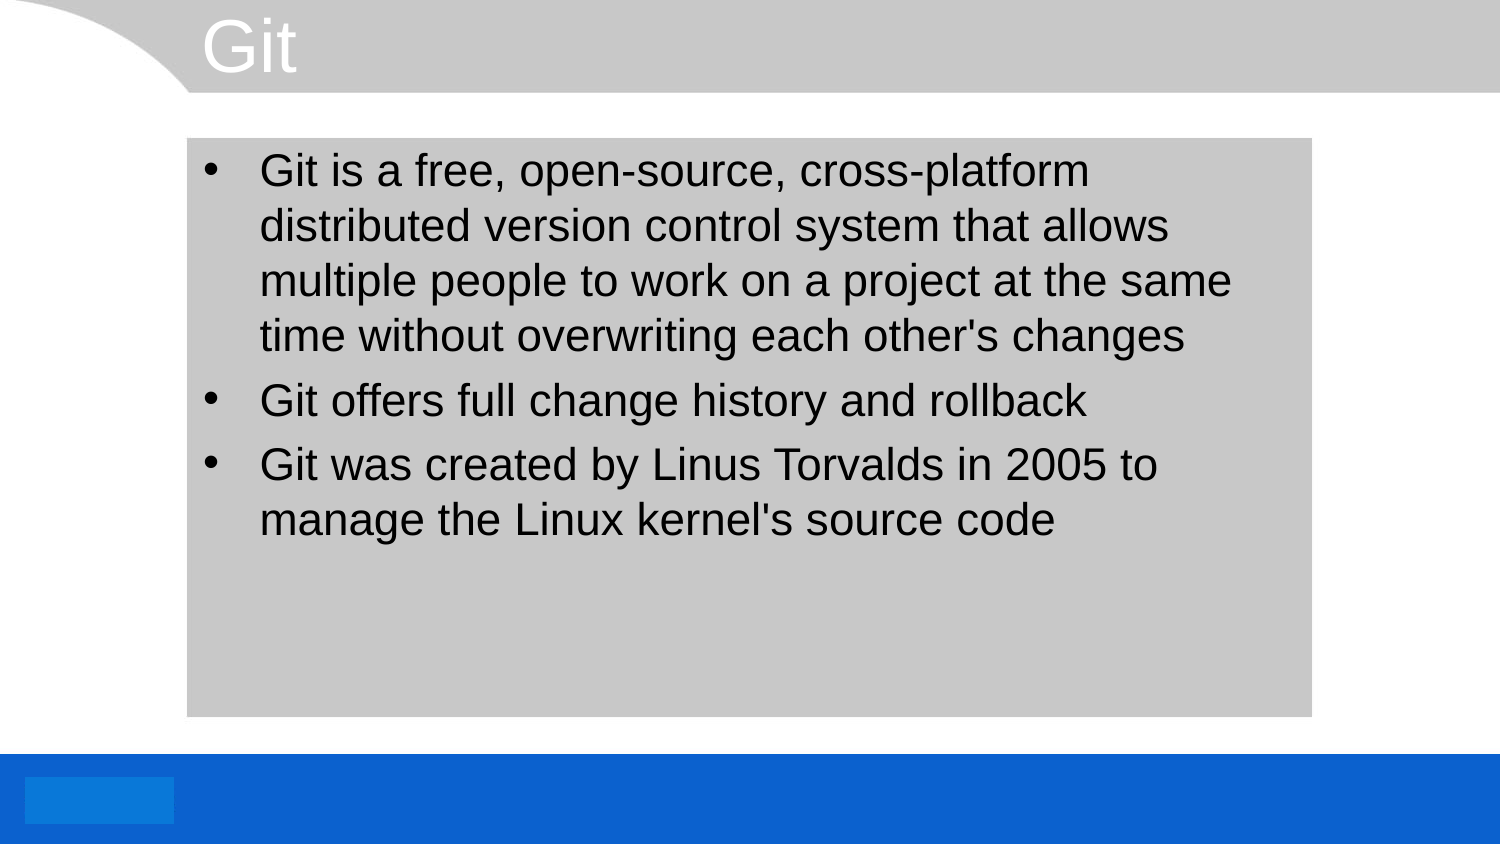

# Git
Git is a free, open-source, cross-platform distributed version control system that allows multiple people to work on a project at the same time without overwriting each other's changes
Git offers full change history and rollback
Git was created by Linus Torvalds in 2005 to manage the Linux kernel's source code